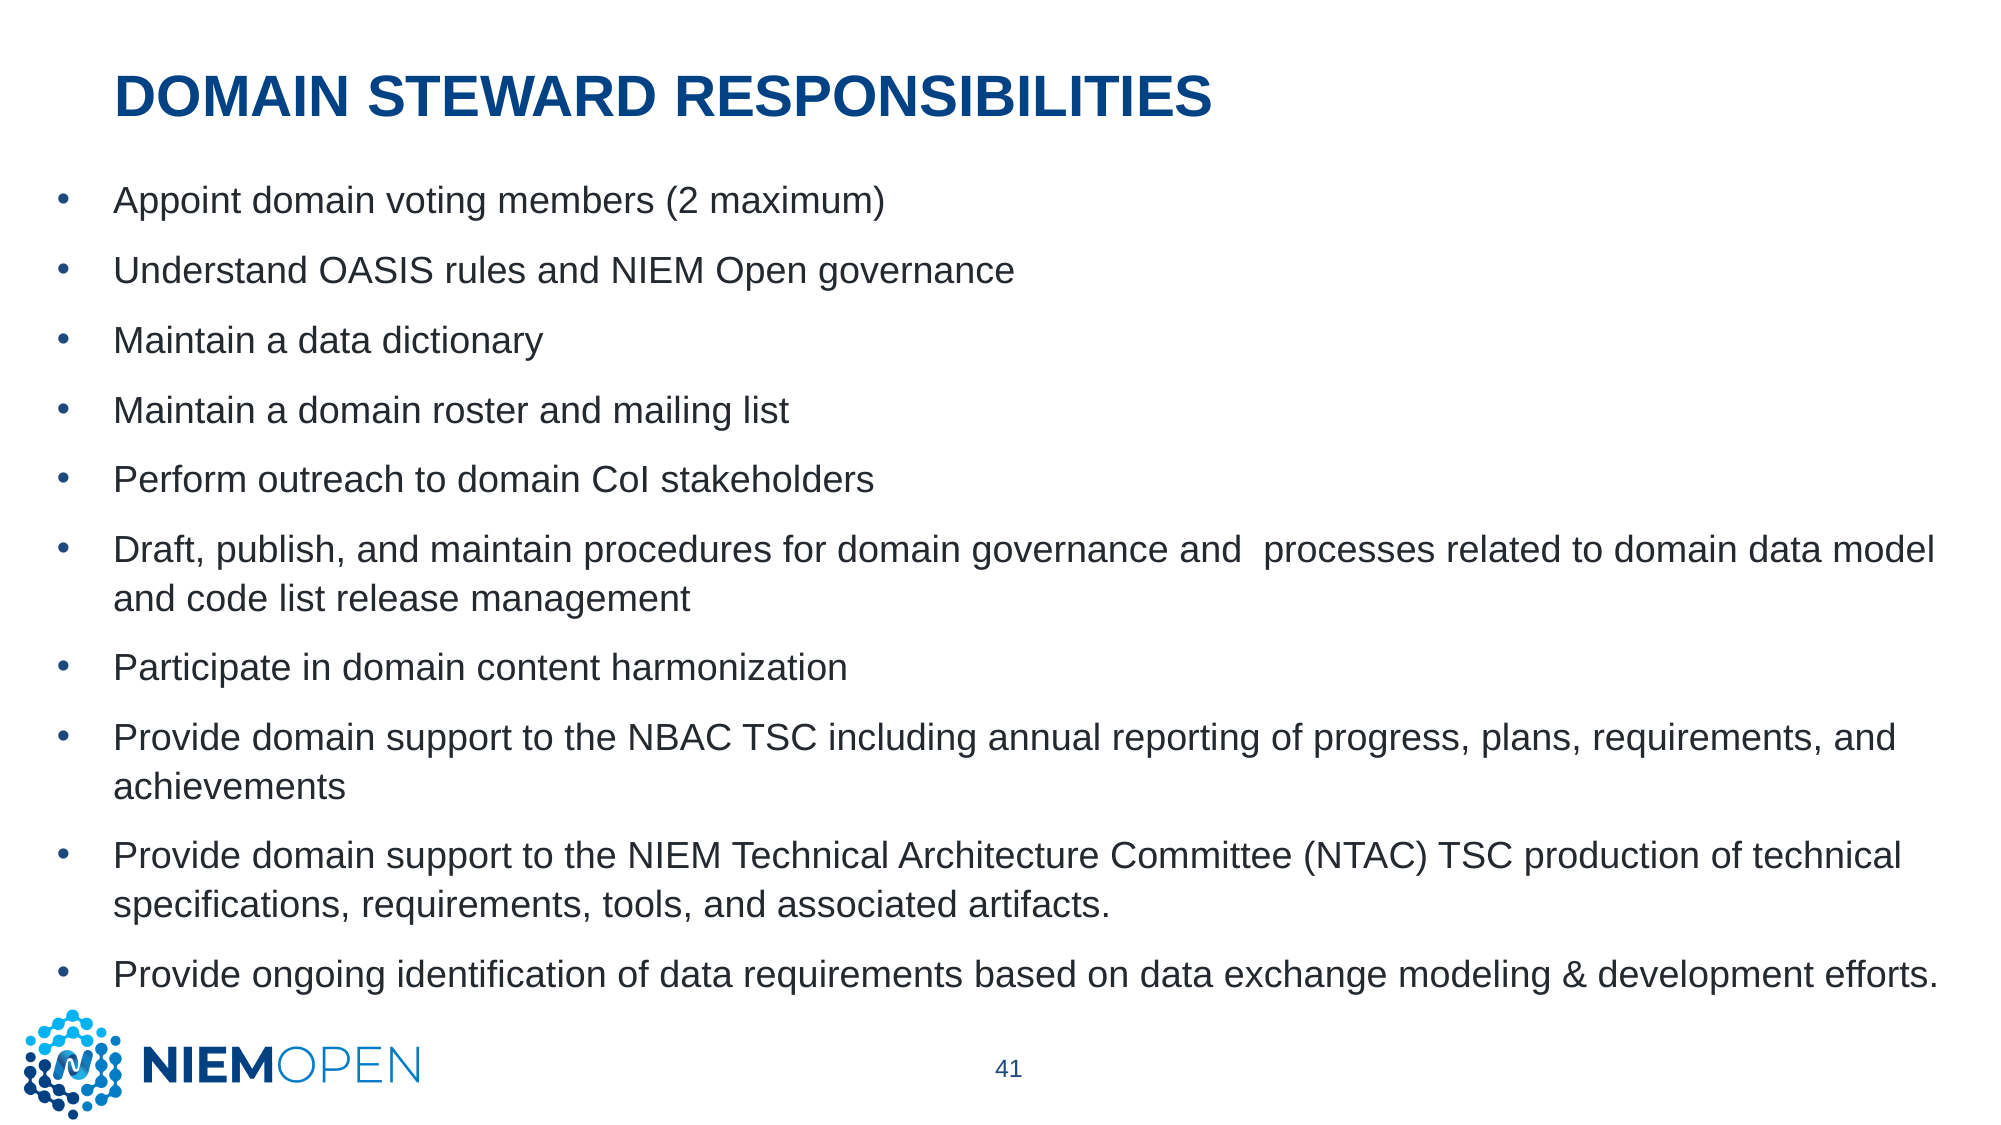

# Domain Steward responsibilities
Appoint domain voting members (2 maximum)
Understand OASIS rules and NIEM Open governance
Maintain a data dictionary
Maintain a domain roster and mailing list
Perform outreach to domain CoI stakeholders
Draft, publish, and maintain procedures for domain governance and  processes related to domain data model and code list release management
Participate in domain content harmonization
Provide domain support to the NBAC TSC including annual reporting of progress, plans, requirements, and achievements
Provide domain support to the NIEM Technical Architecture Committee (NTAC) TSC production of technical specifications, requirements, tools, and associated artifacts.
Provide ongoing identification of data requirements based on data exchange modeling & development efforts.

41